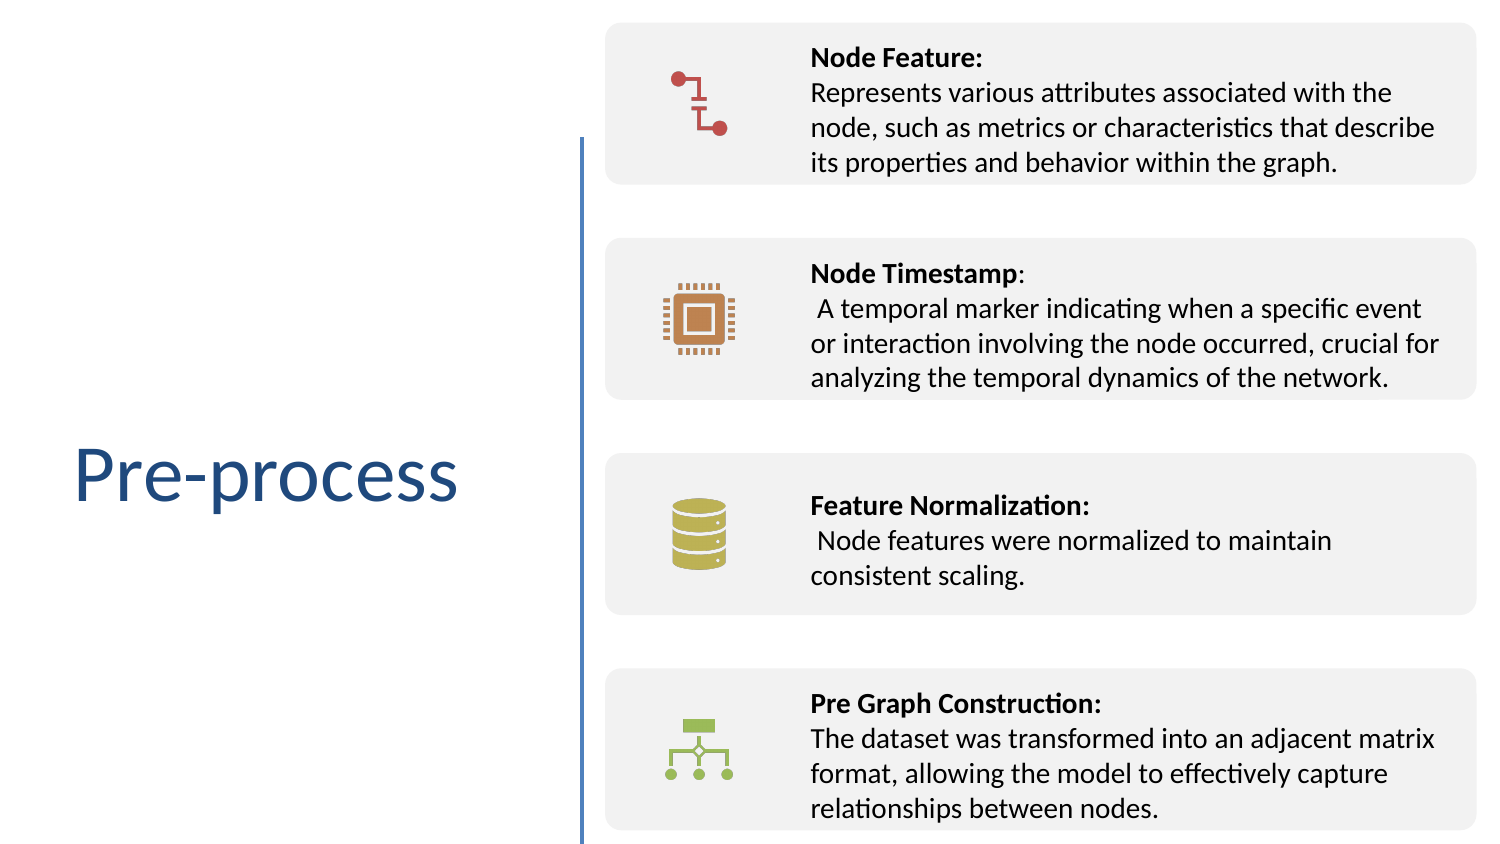

Node Feature:
Represents various attributes associated with the node, such as metrics or characteristics that describe its properties and behavior within the graph.
Node Timestamp:
 A temporal marker indicating when a specific event or interaction involving the node occurred, crucial for analyzing the temporal dynamics of the network.
Feature Normalization:
 Node features were normalized to maintain consistent scaling.
Pre Graph Construction:
The dataset was transformed into an adjacent matrix format, allowing the model to effectively capture relationships between nodes.
Pre-process